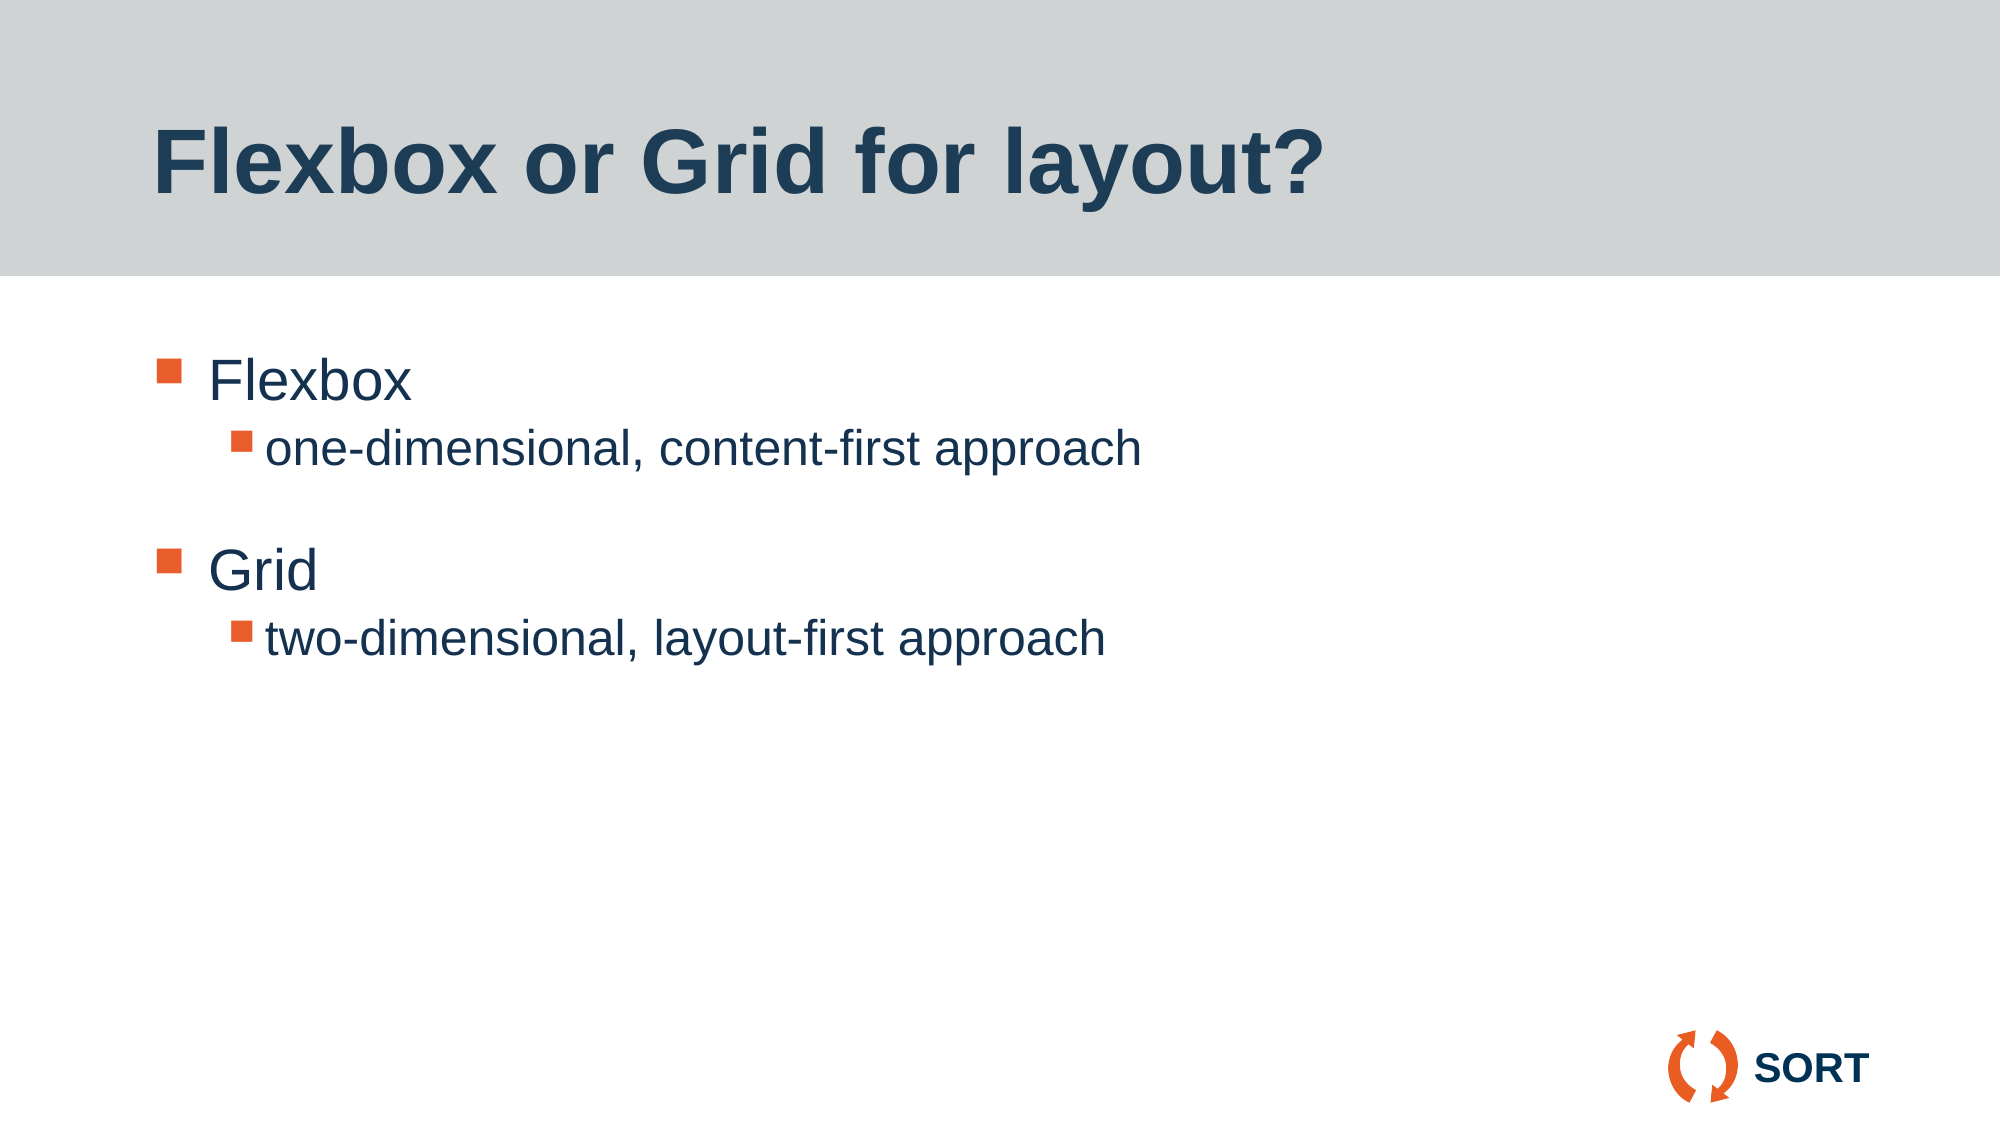

# Flexbox or Grid for layout?
Flexbox
one-dimensional, content-first approach
Grid
two-dimensional, layout-first approach